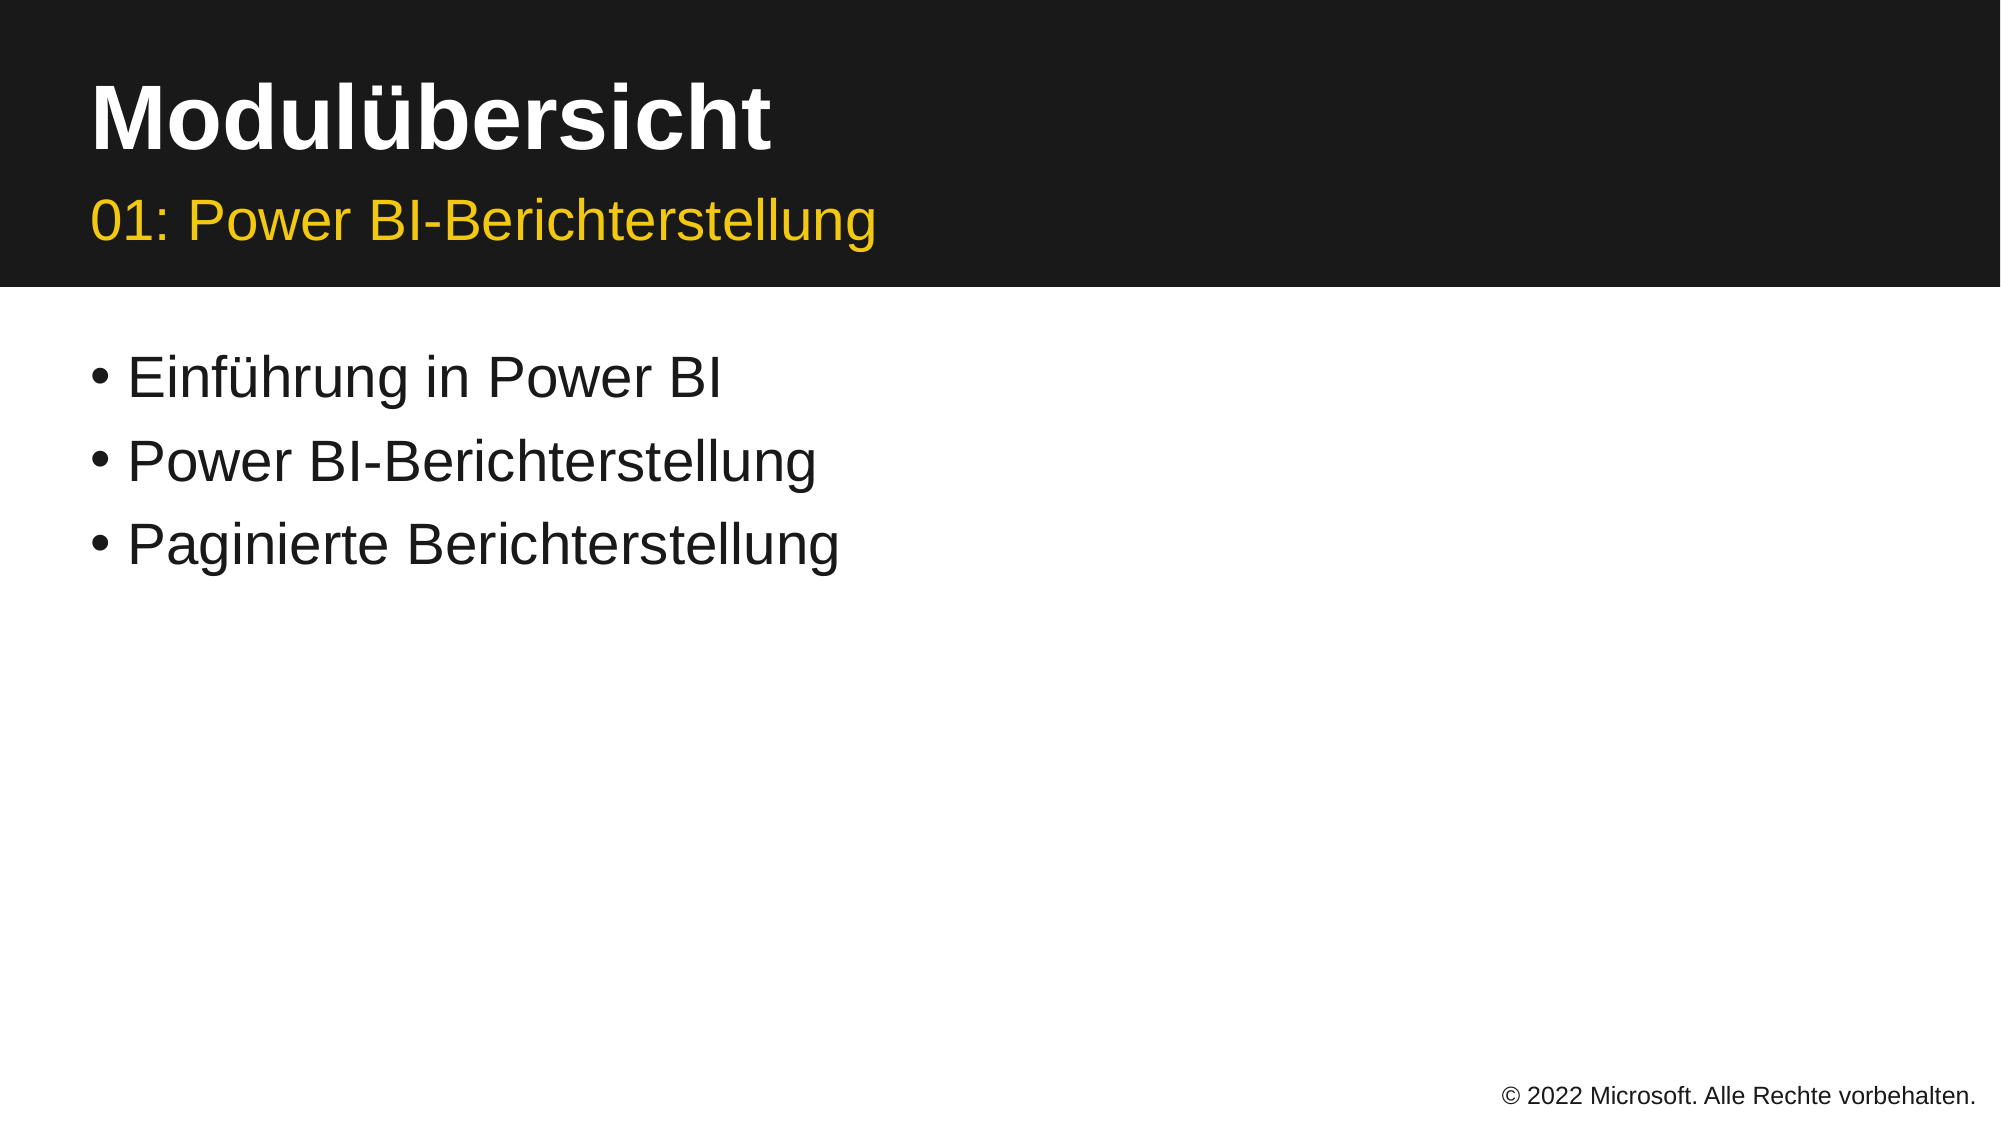

# Modulübersicht
01: Power BI-Berichterstellung
Einführung in Power BI
Power BI-Berichterstellung
Paginierte Berichterstellung

© 2022 Microsoft. Alle Rechte vorbehalten.